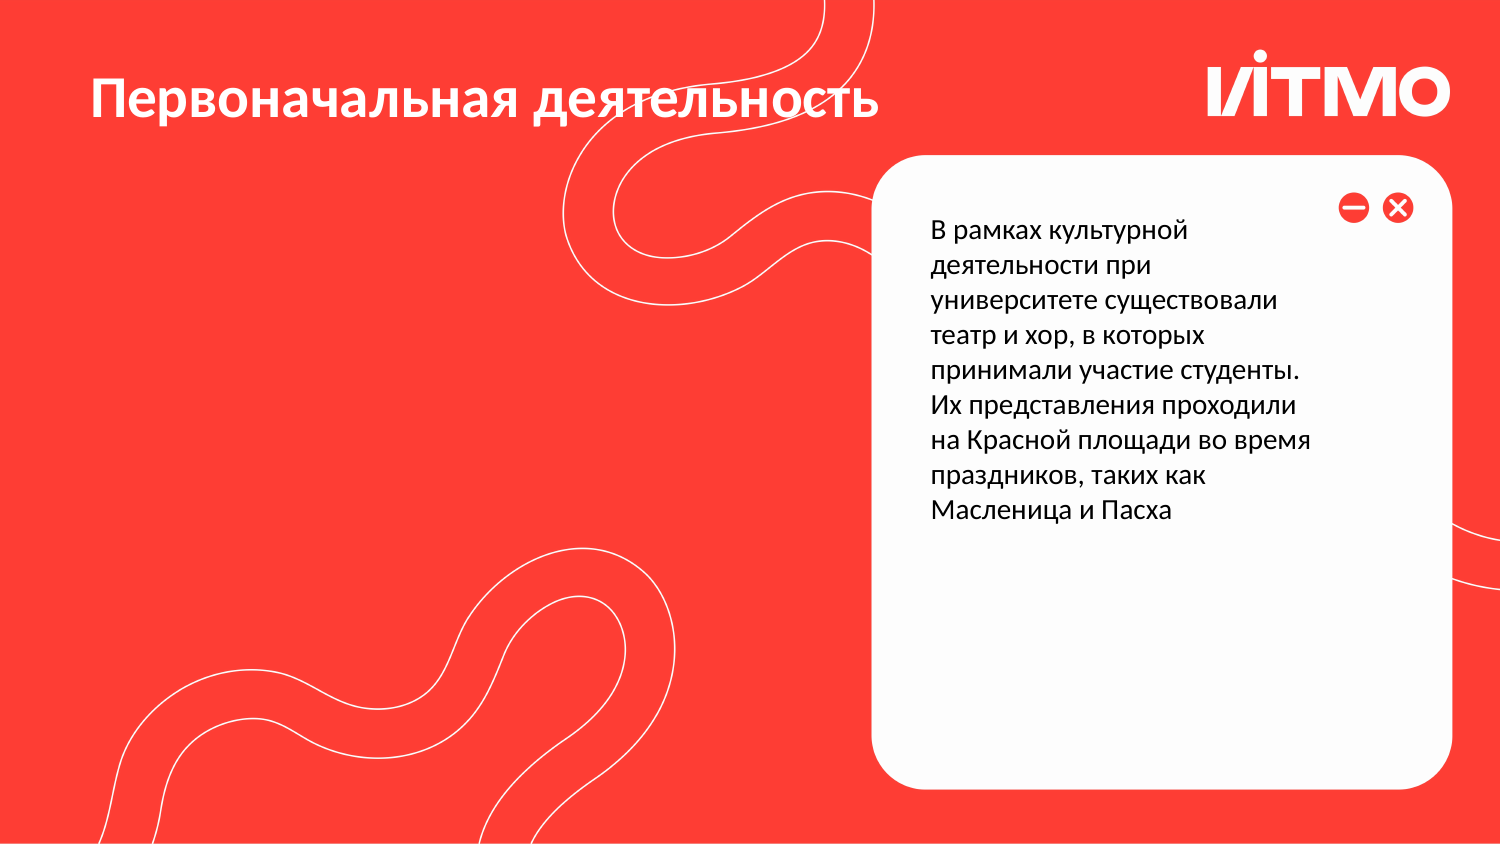

# Первоначальная деятельность
В рамках культурной деятельности при университете существовали театр и хор, в которых принимали участие студенты. Их представления проходили на Красной площади во время праздников, таких как Масленица и Пасха